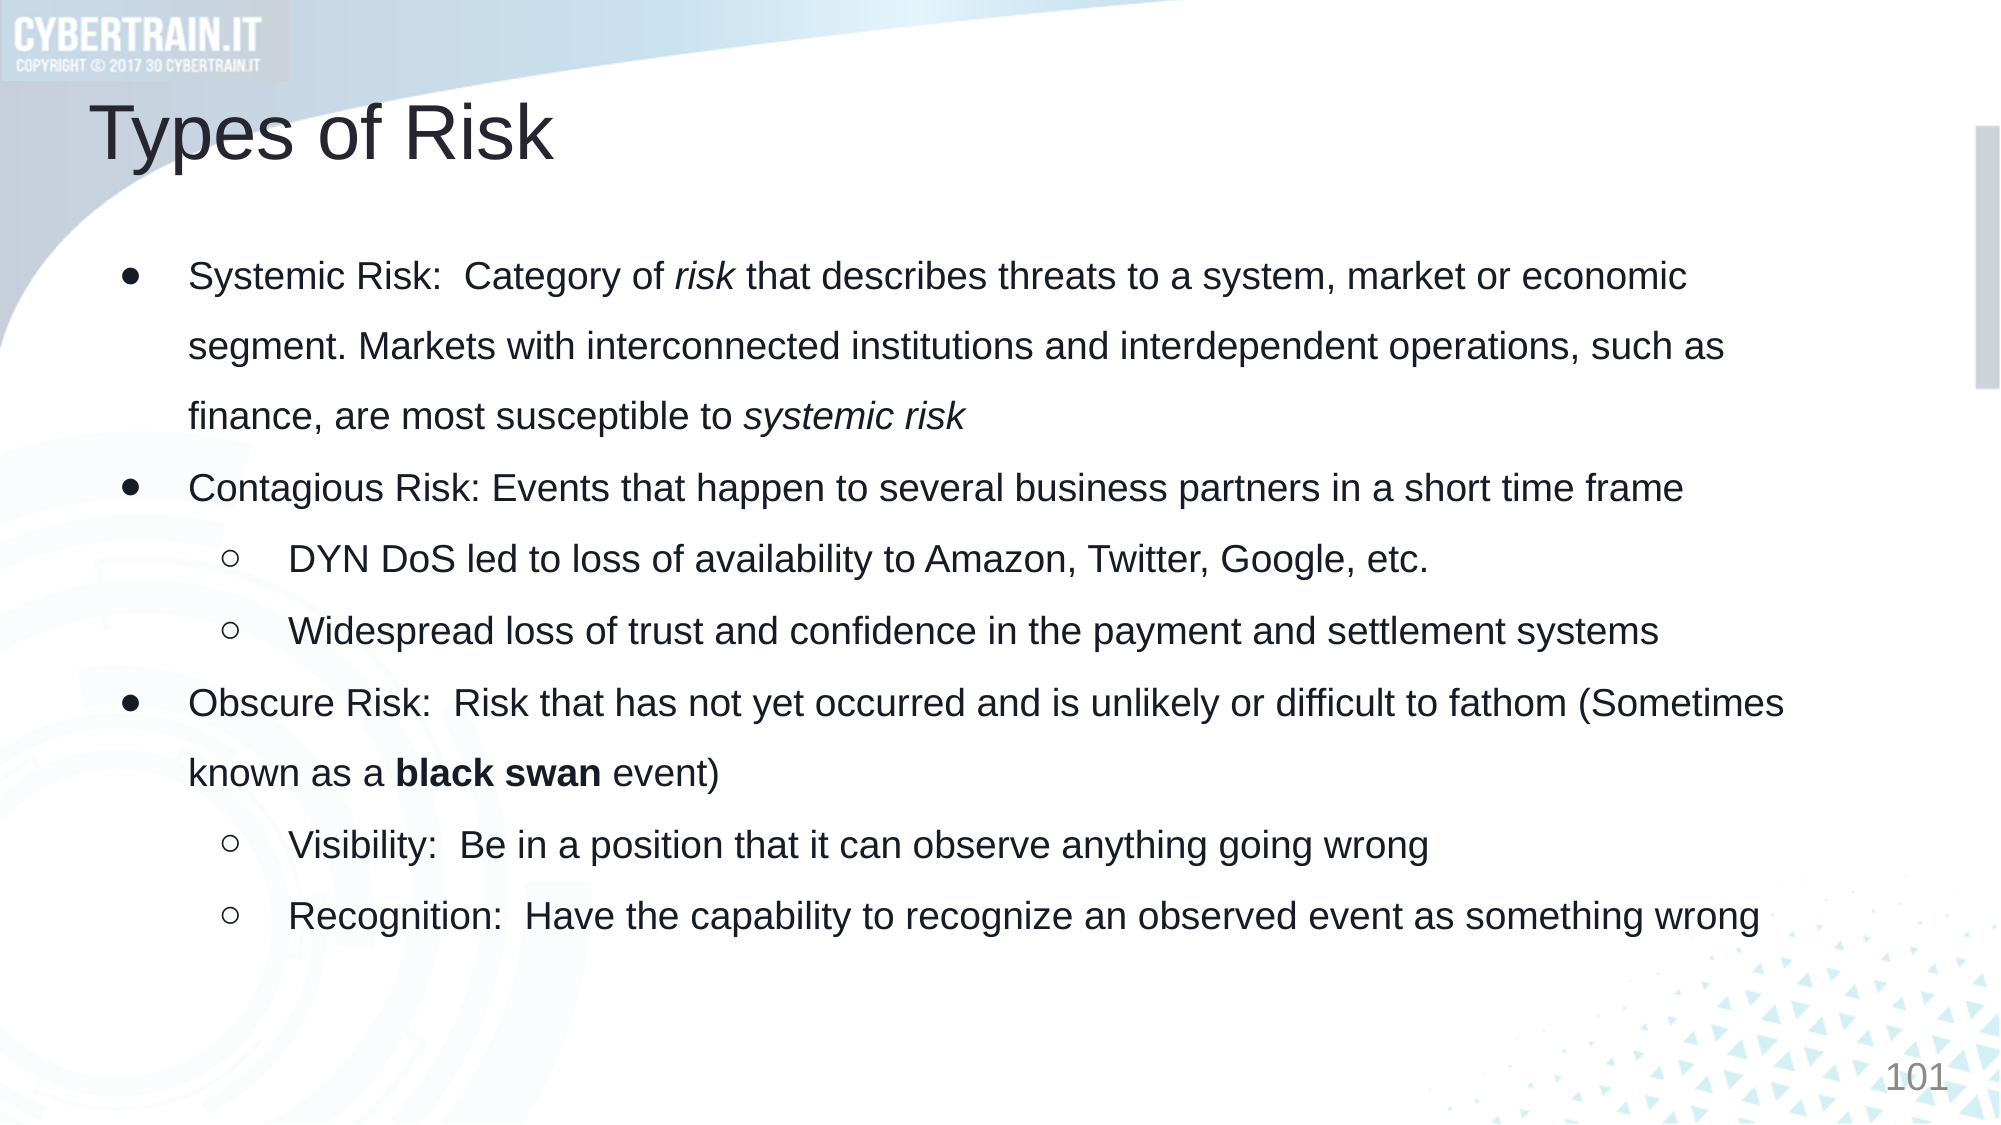

# Types of Risk
Systemic Risk:  Category of risk that describes threats to a system, market or economic segment. Markets with interconnected institutions and interdependent operations, such as finance, are most susceptible to systemic risk
Contagious Risk: Events that happen to several business partners in a short time frame
DYN DoS led to loss of availability to Amazon, Twitter, Google, etc.
Widespread loss of trust and confidence in the payment and settlement systems
Obscure Risk:  Risk that has not yet occurred and is unlikely or difficult to fathom (Sometimes known as a black swan event)
Visibility:  Be in a position that it can observe anything going wrong
Recognition:  Have the capability to recognize an observed event as something wrong

101